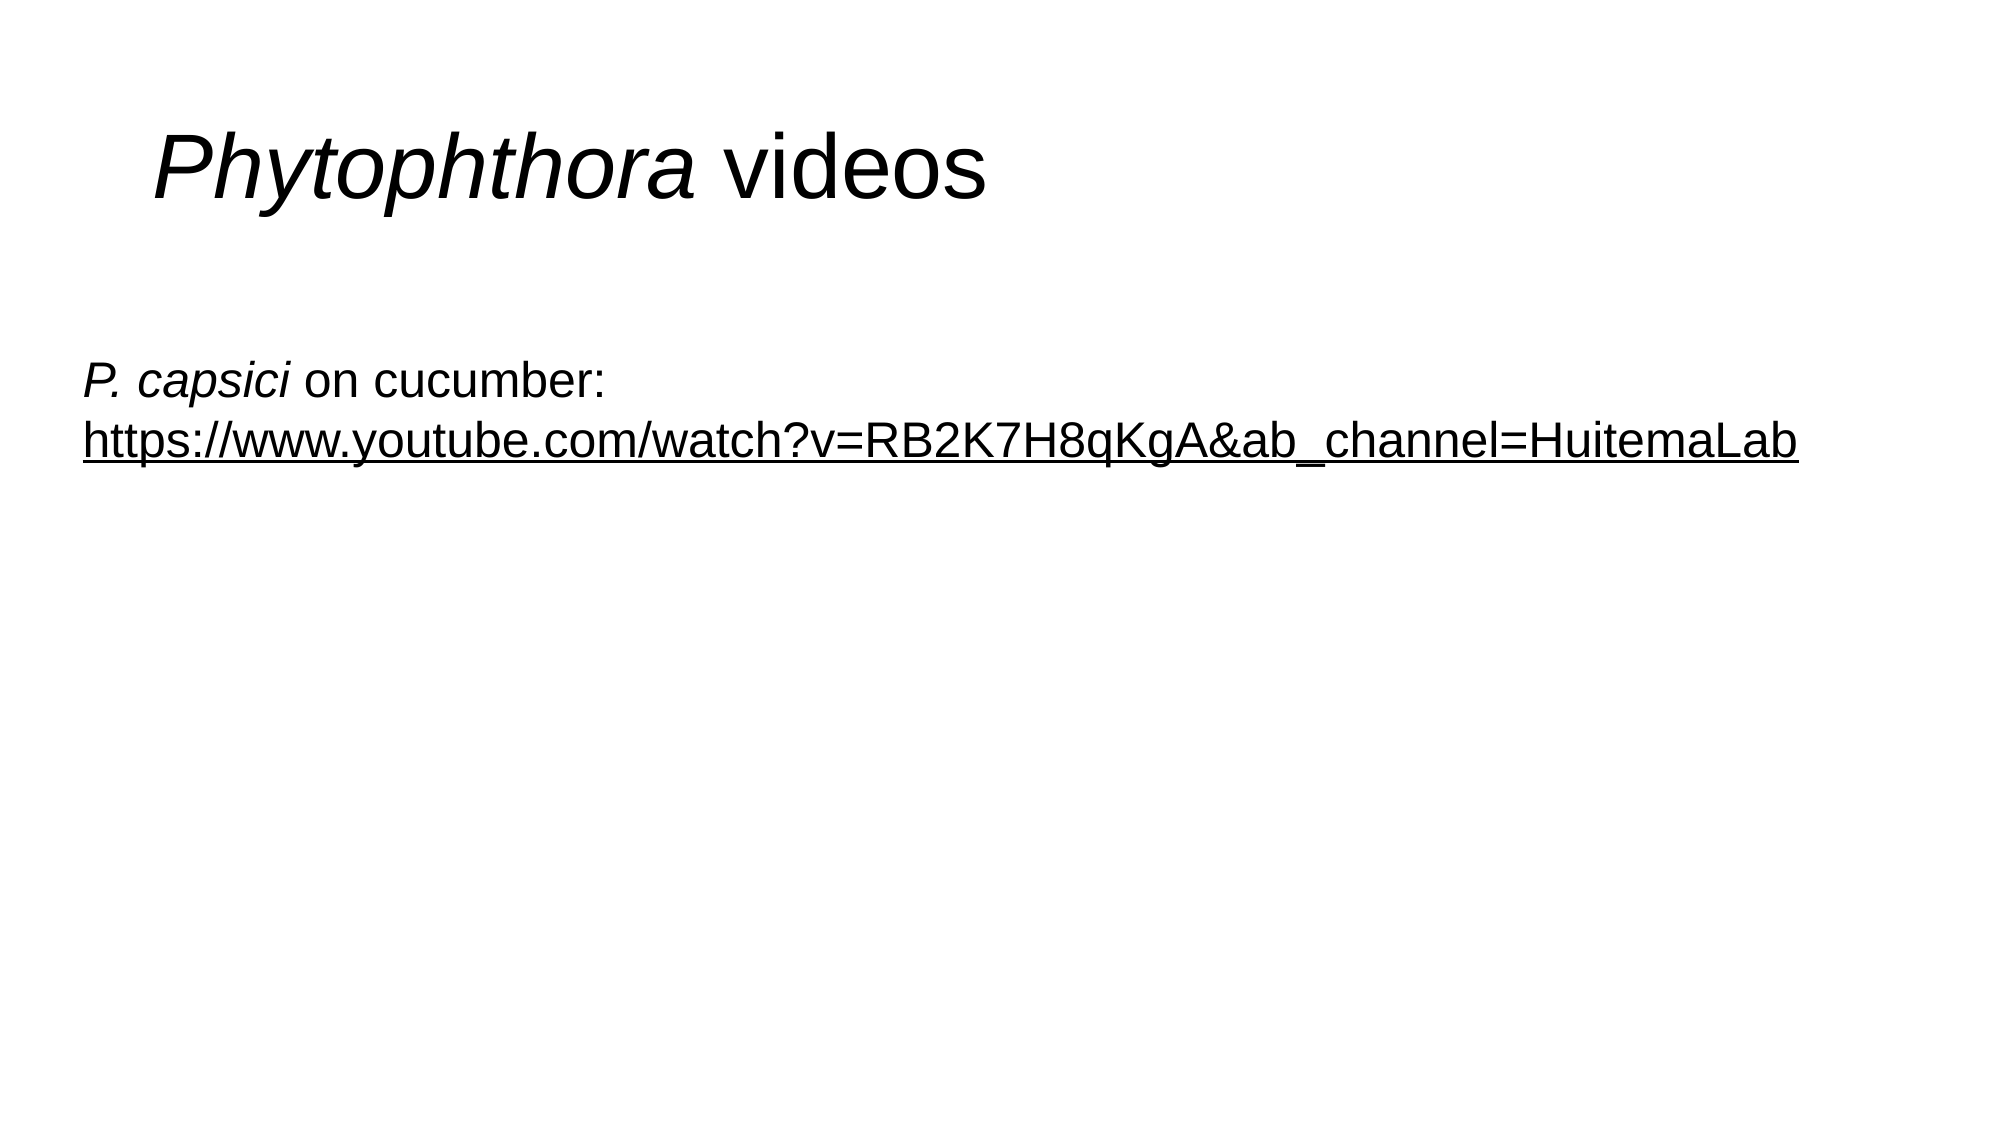

# Phytophthora videos
P. capsici on cucumber:
https://www.youtube.com/watch?v=RB2K7H8qKgA&ab_channel=HuitemaLab